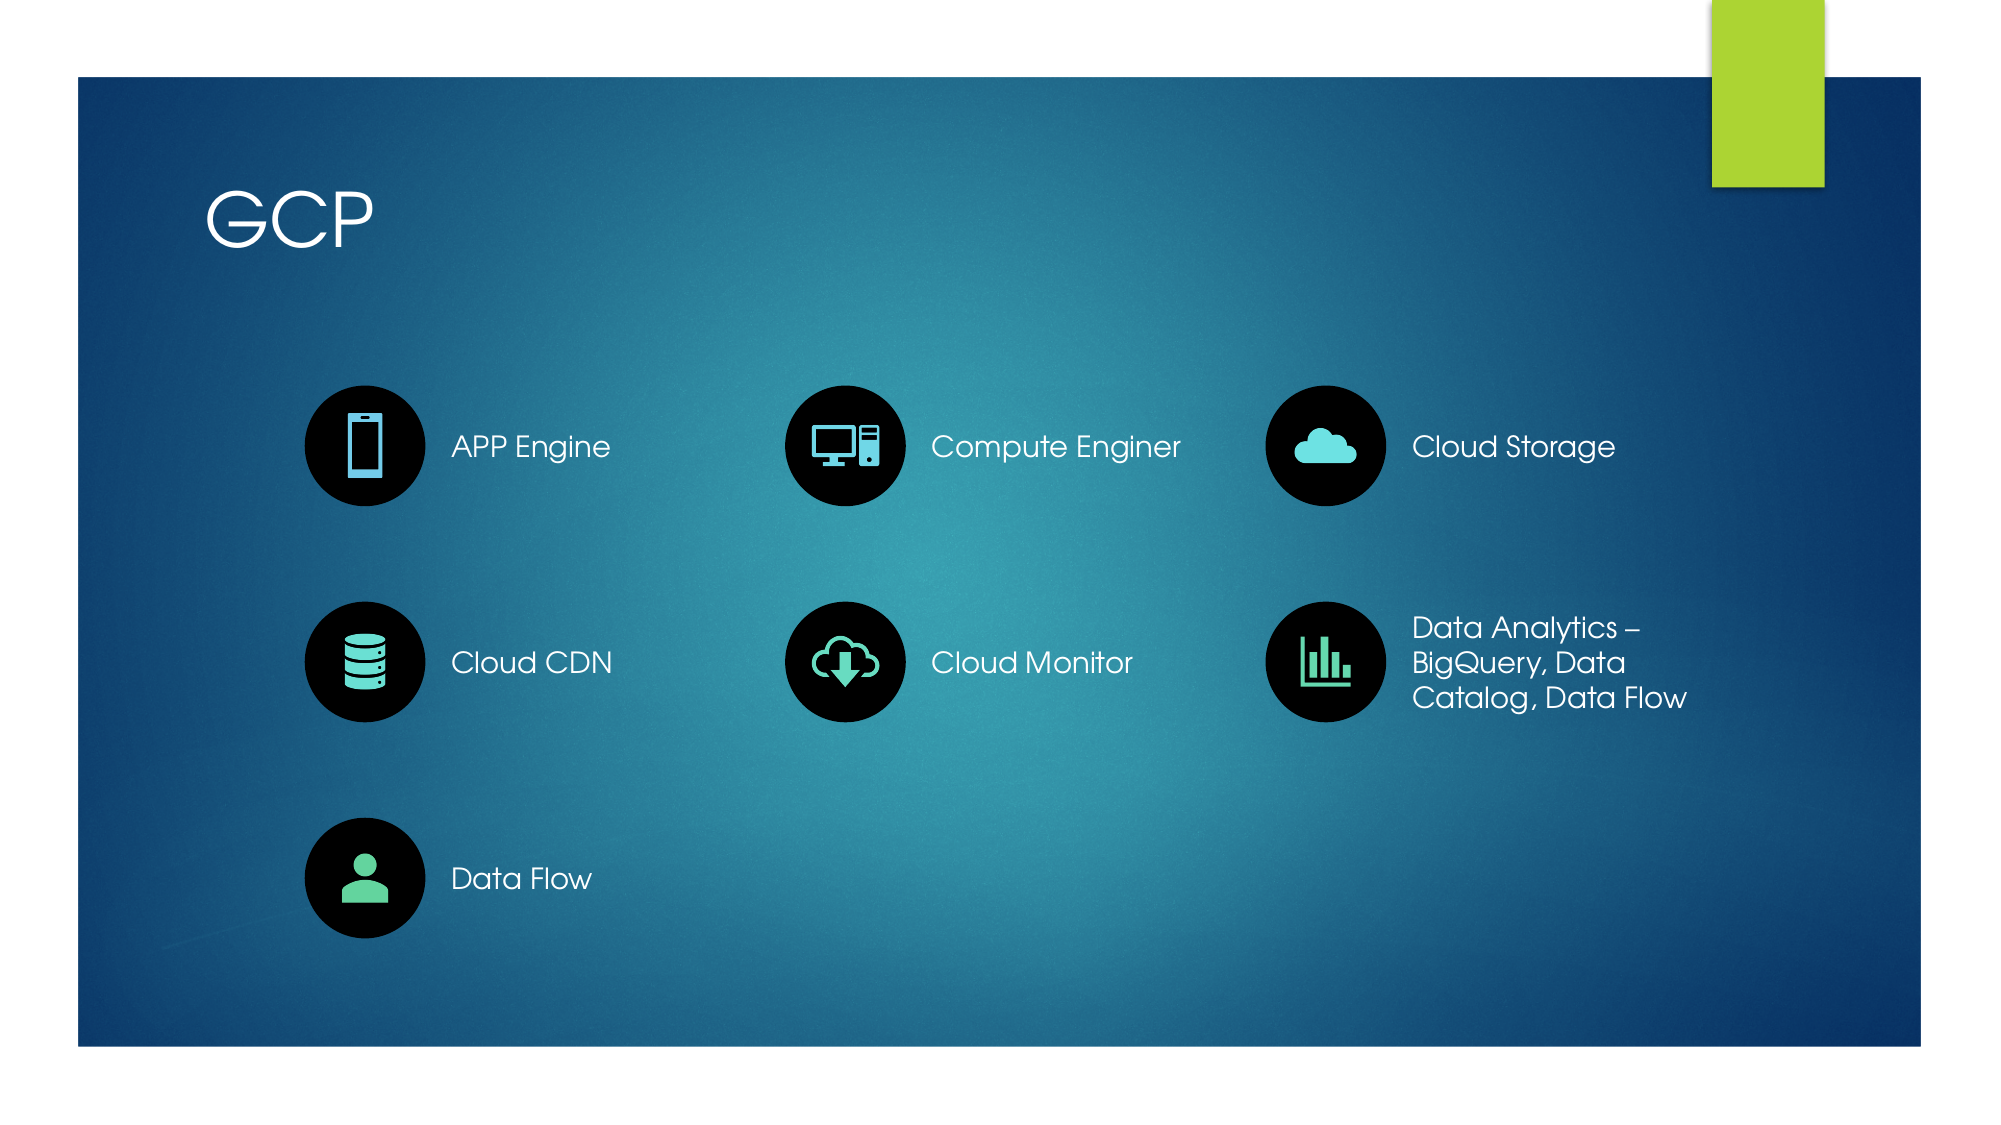

# GCP
APP Engine
Compute Enginer
Cloud Storage
Cloud CDN
Cloud Monitor
Data Analytics – BigQuery, Data Catalog, Data Flow
Data Flow